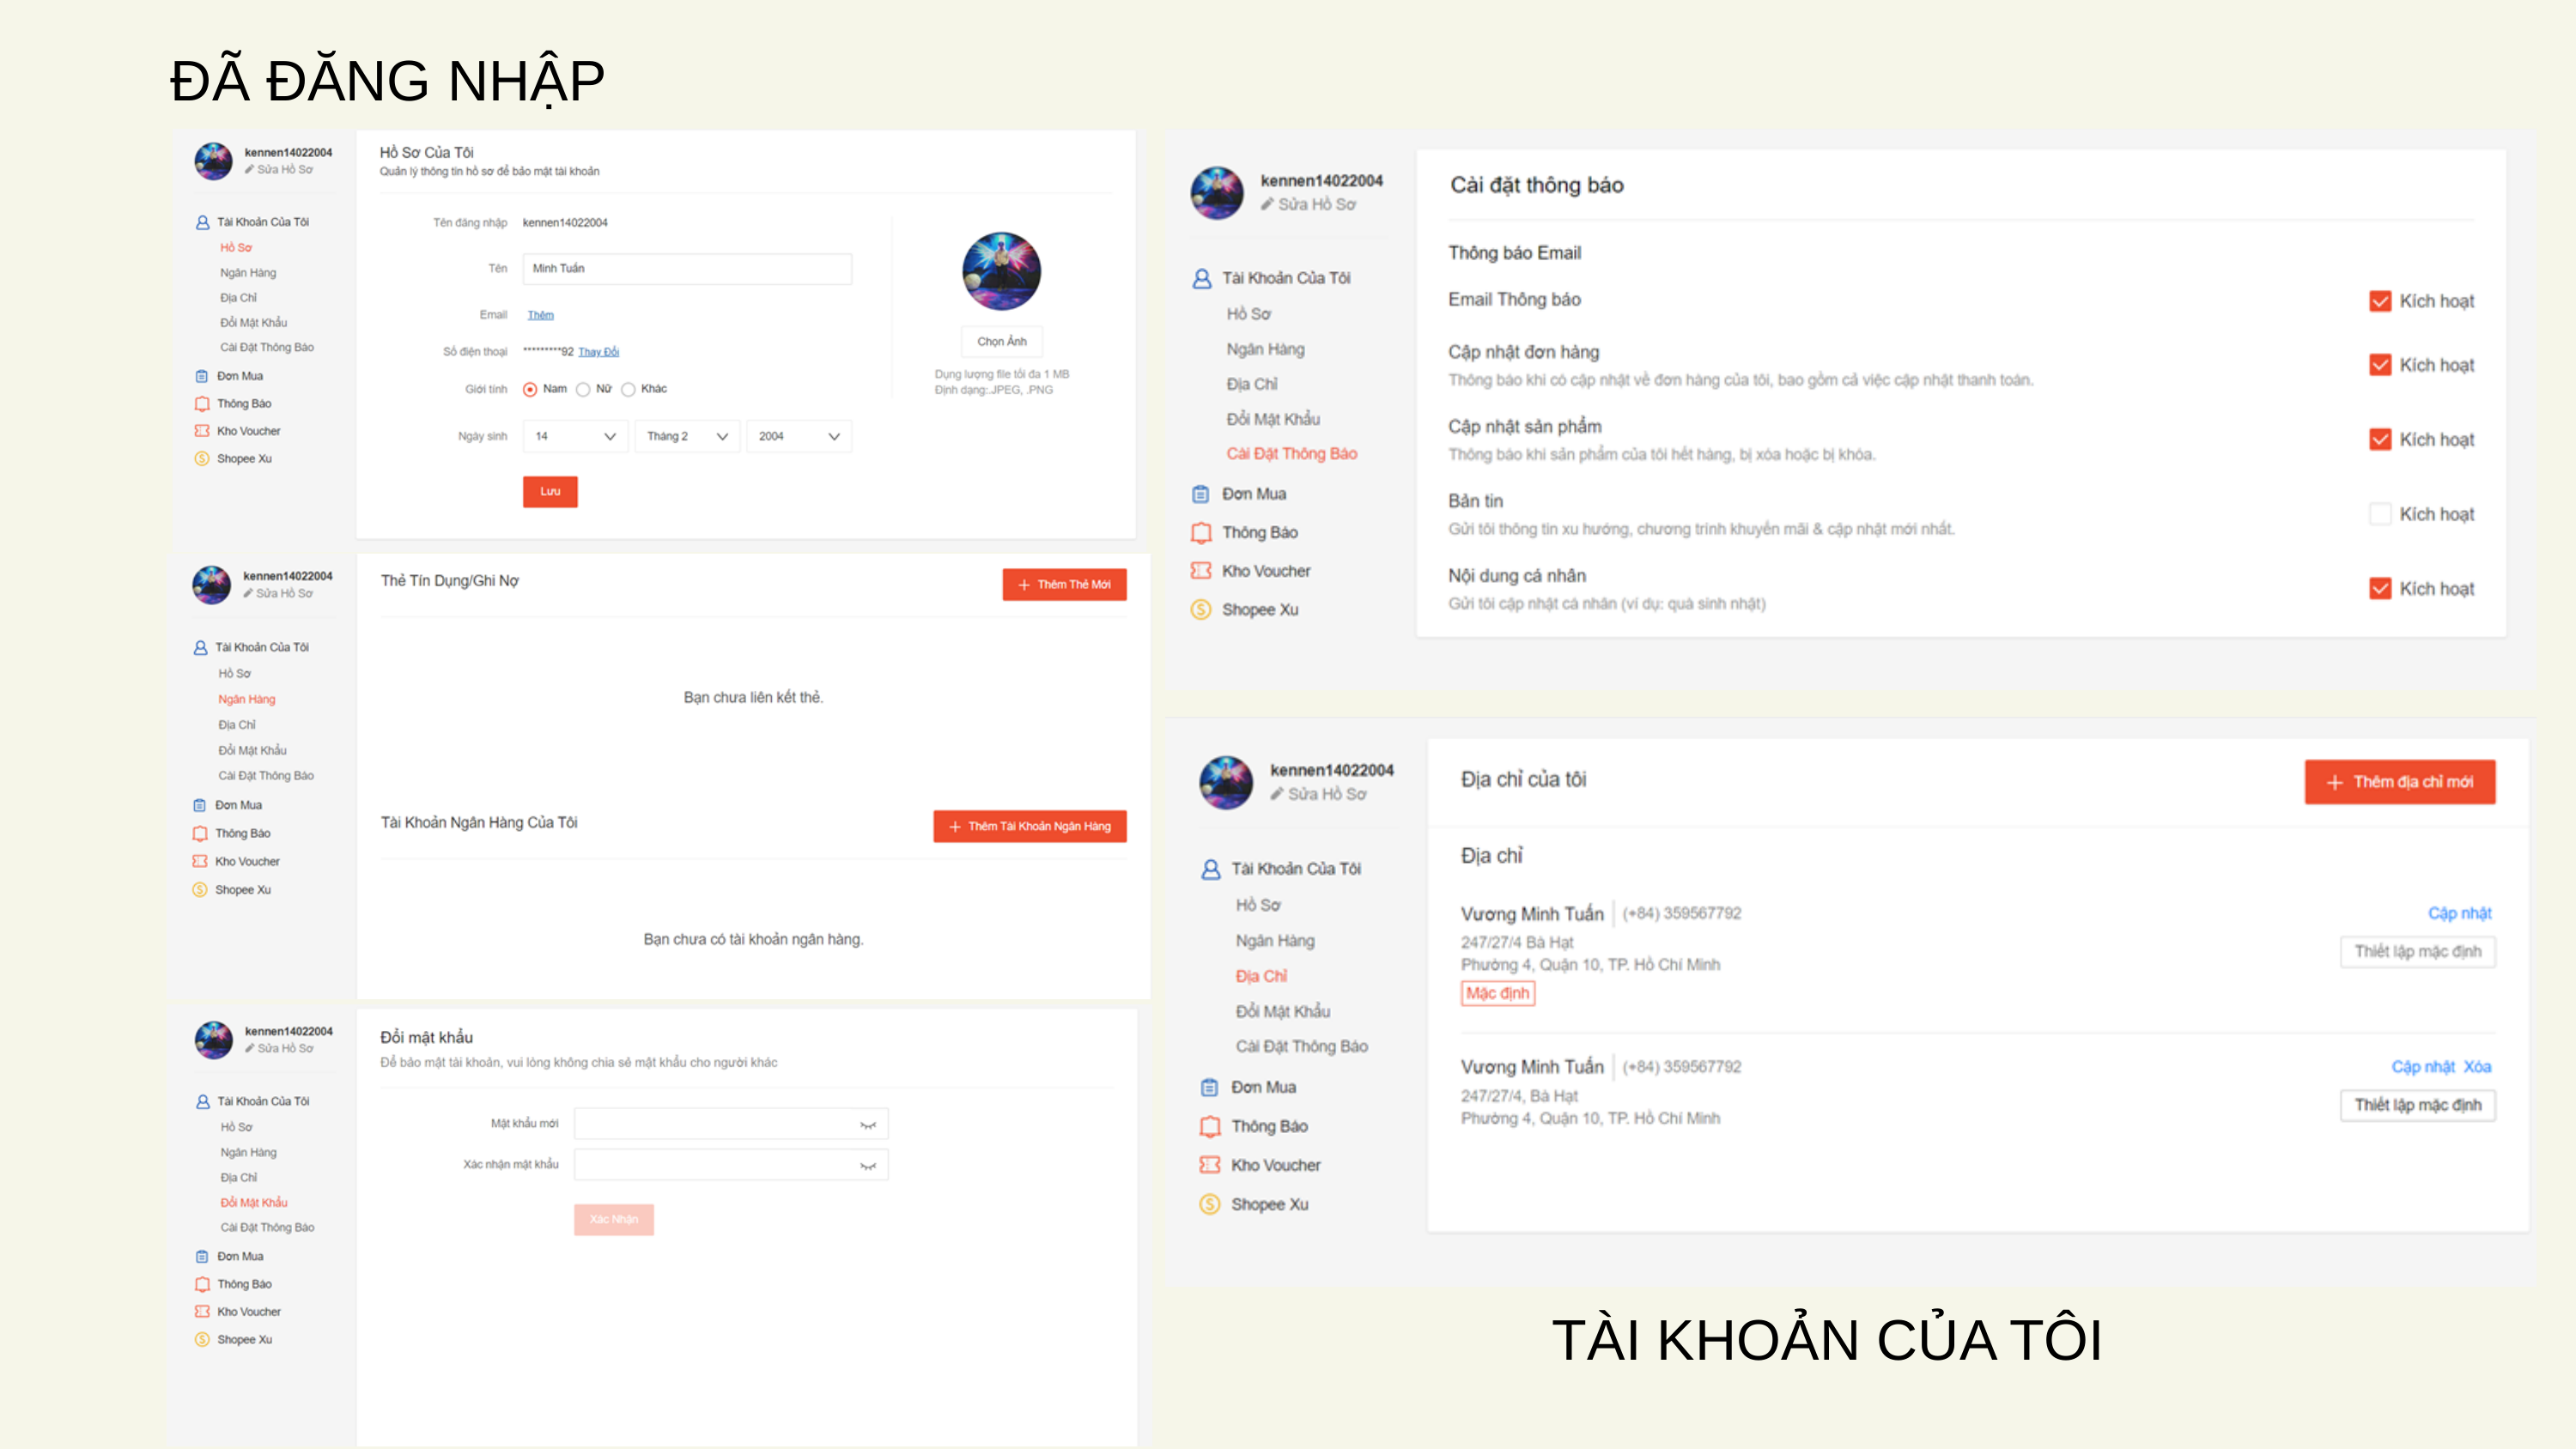

ĐÃ ĐĂNG NHẬP

TÀI KHOẢN CỦA TÔI